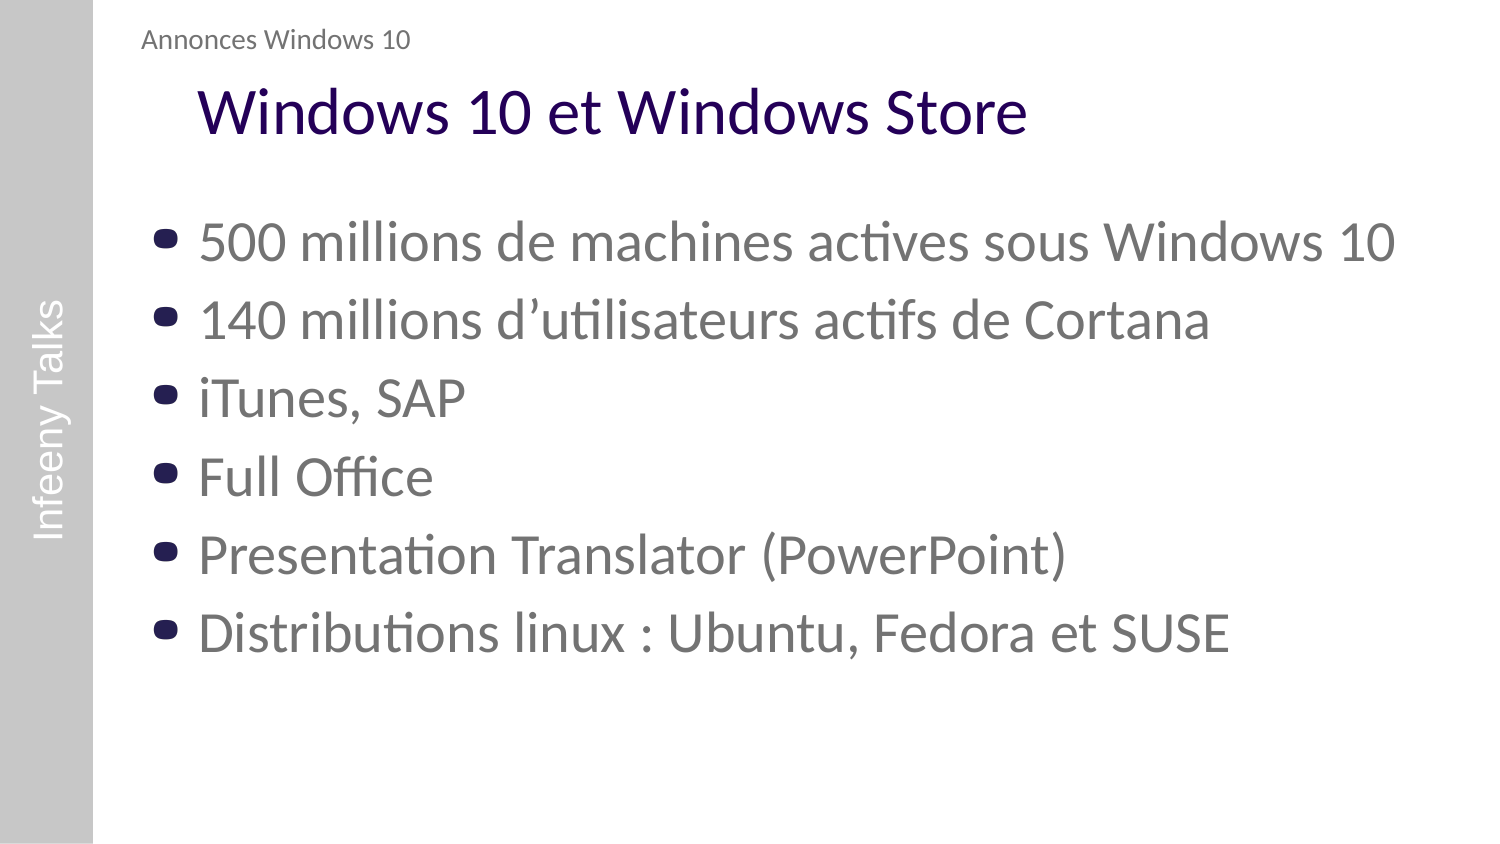

Annonces Windows 10
# Windows 10 et Windows Store
500 millions de machines actives sous Windows 10
140 millions d’utilisateurs actifs de Cortana
iTunes, SAP
Full Office
Presentation Translator (PowerPoint)
Distributions linux : Ubuntu, Fedora et SUSE

Infeeny Talks